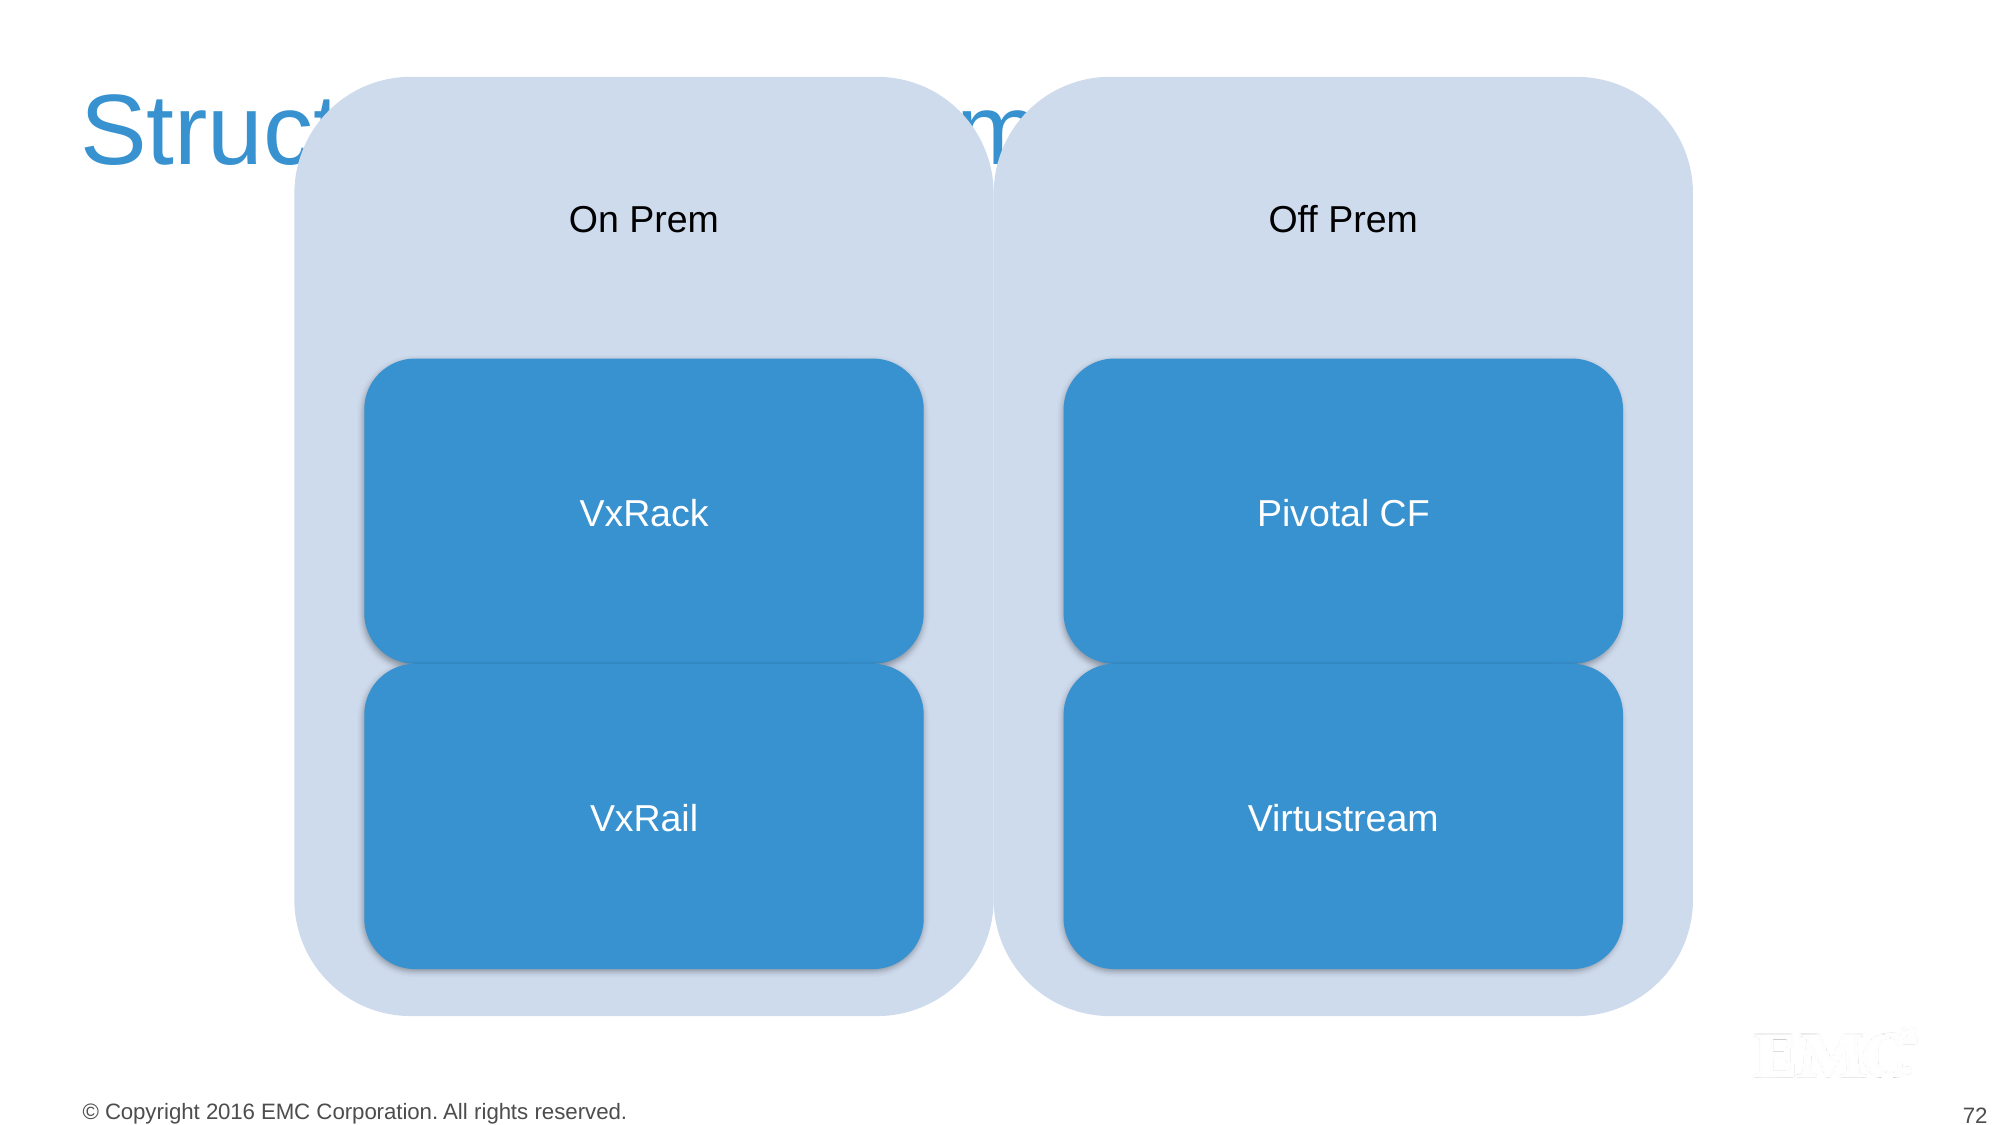

# Structured PaaS from DellEMC
On Prem
VxRack
VxRail
Off Prem
Pivotal CF
Virtustream